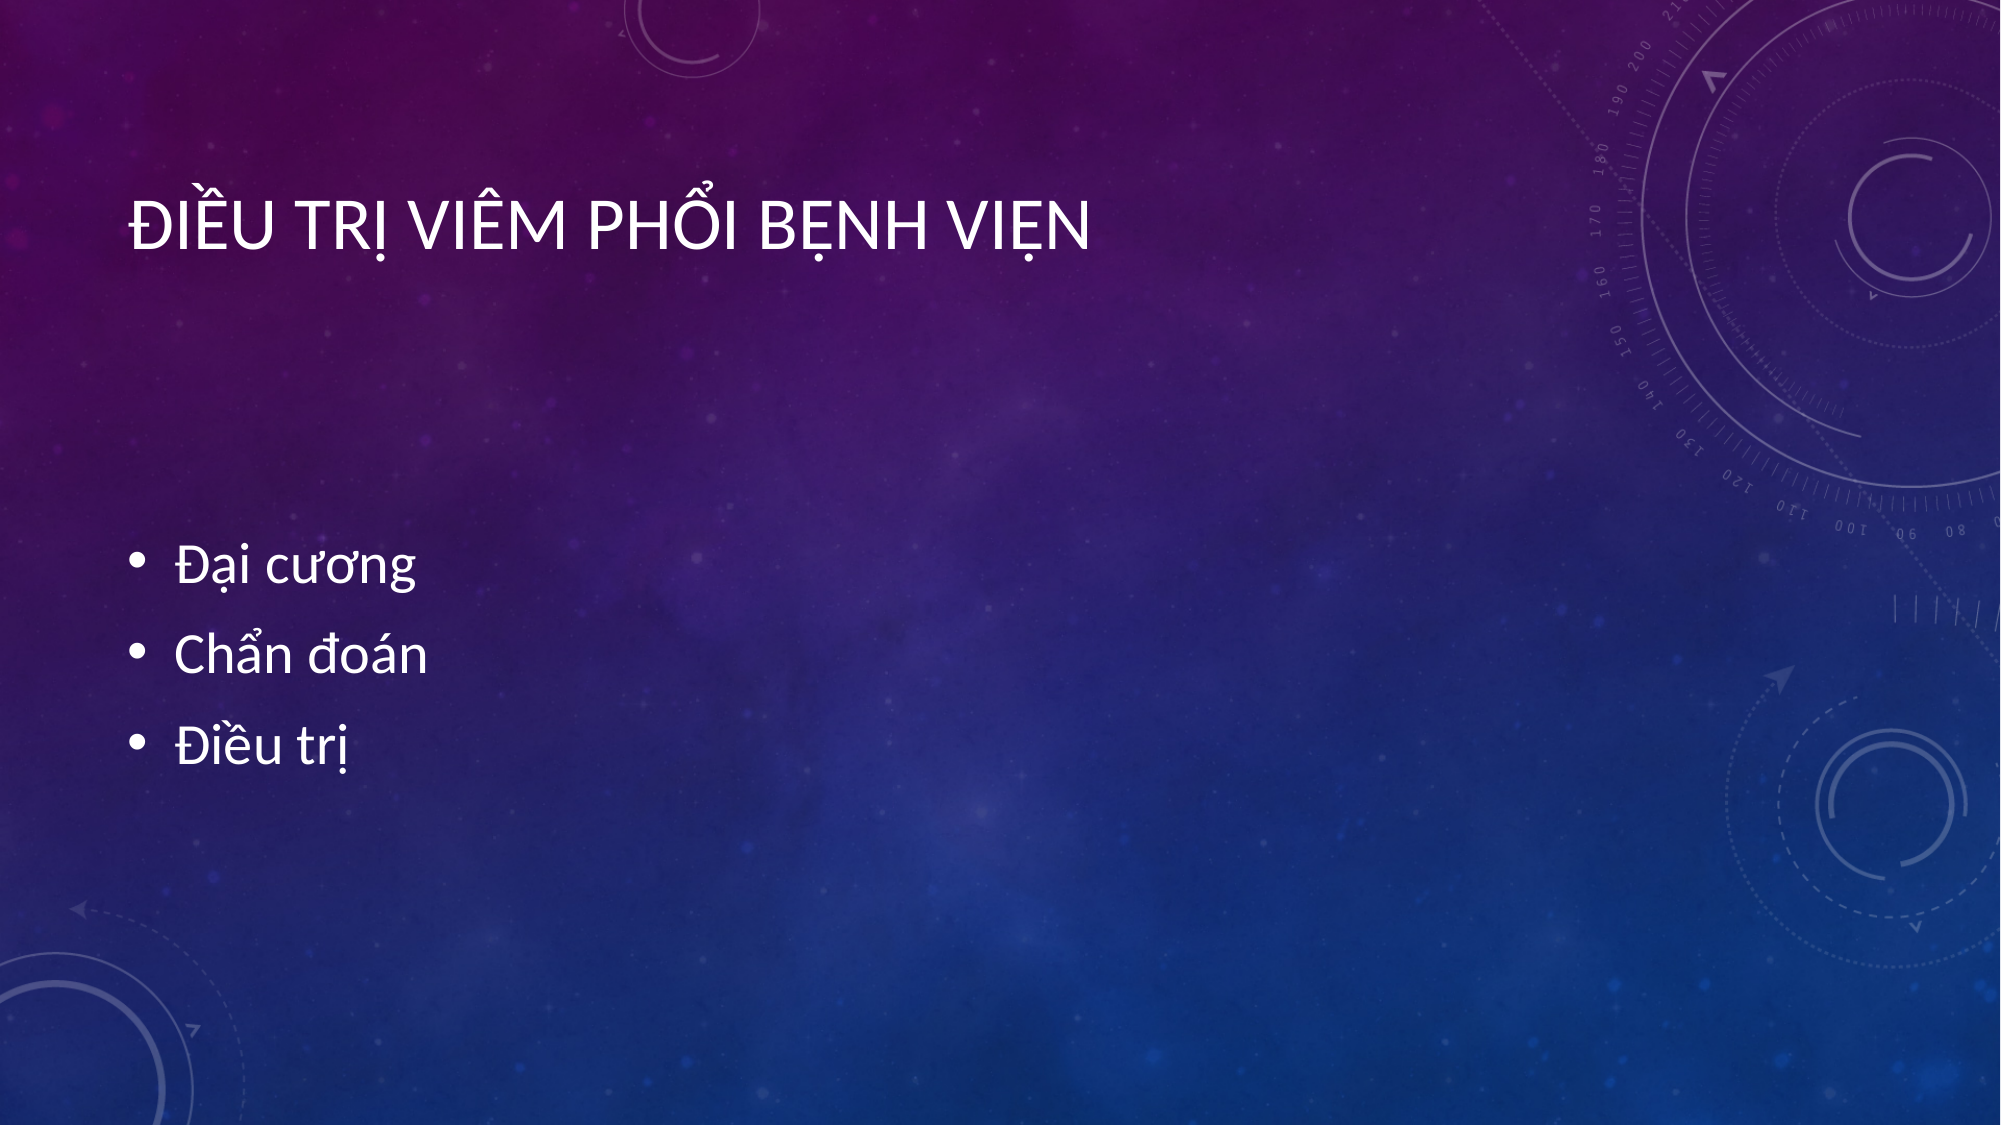

# Điều trị Viêm Phổi bệnh viện
Đại cương
Chẩn đoán
Điều trị